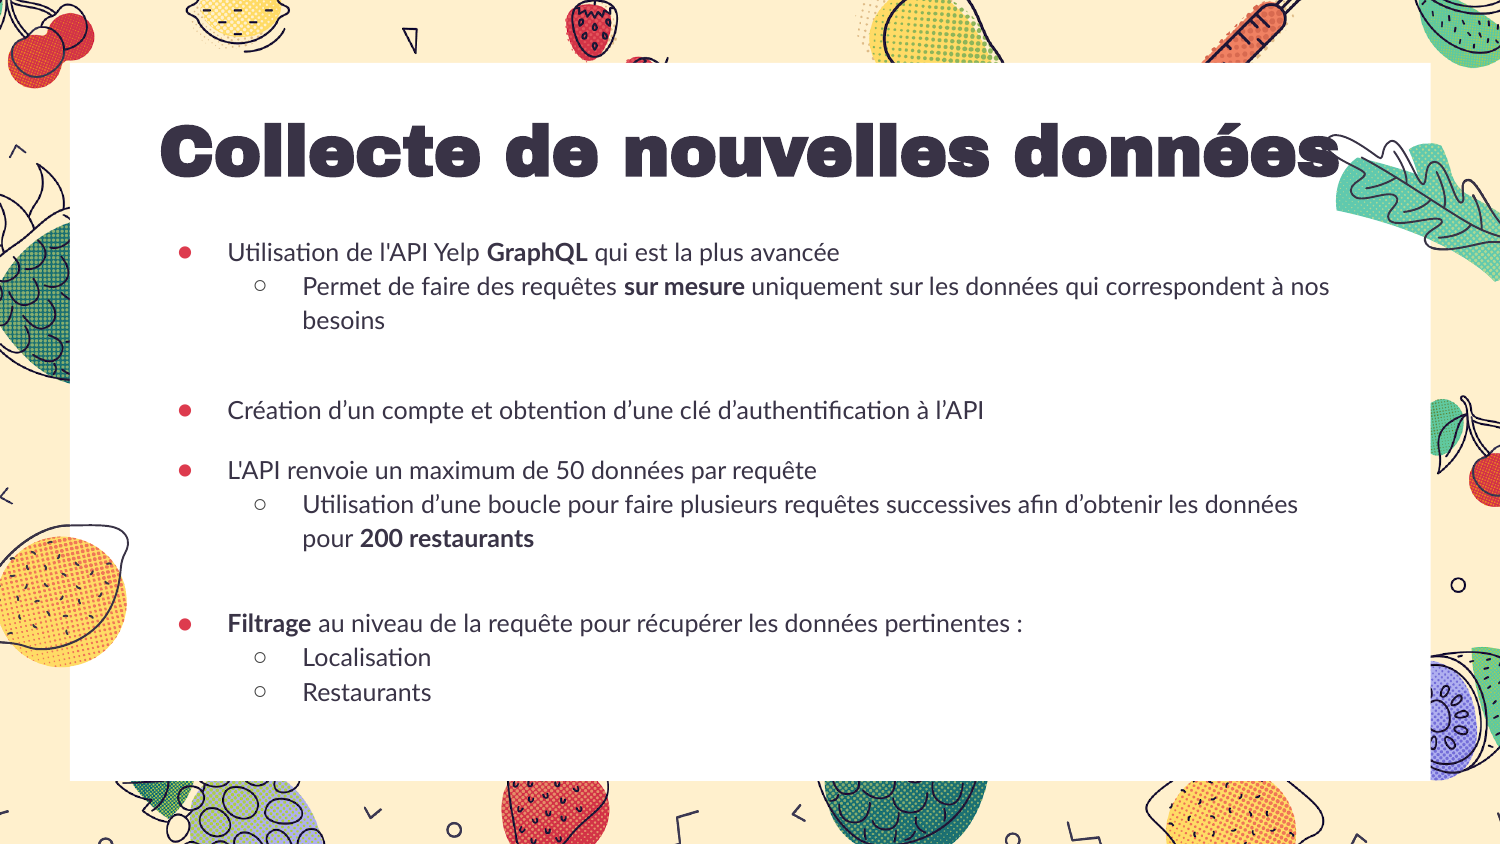

# Collecte de nouvelles données
Utilisation de l'API Yelp GraphQL qui est la plus avancée
Permet de faire des requêtes sur mesure uniquement sur les données qui correspondent à nos besoins

Création d’un compte et obtention d’une clé d’authentification à l’API

L'API renvoie un maximum de 50 données par requête
Utilisation d’une boucle pour faire plusieurs requêtes successives afin d’obtenir les données pour 200 restaurants

Filtrage au niveau de la requête pour récupérer les données pertinentes :
Localisation
Restaurants